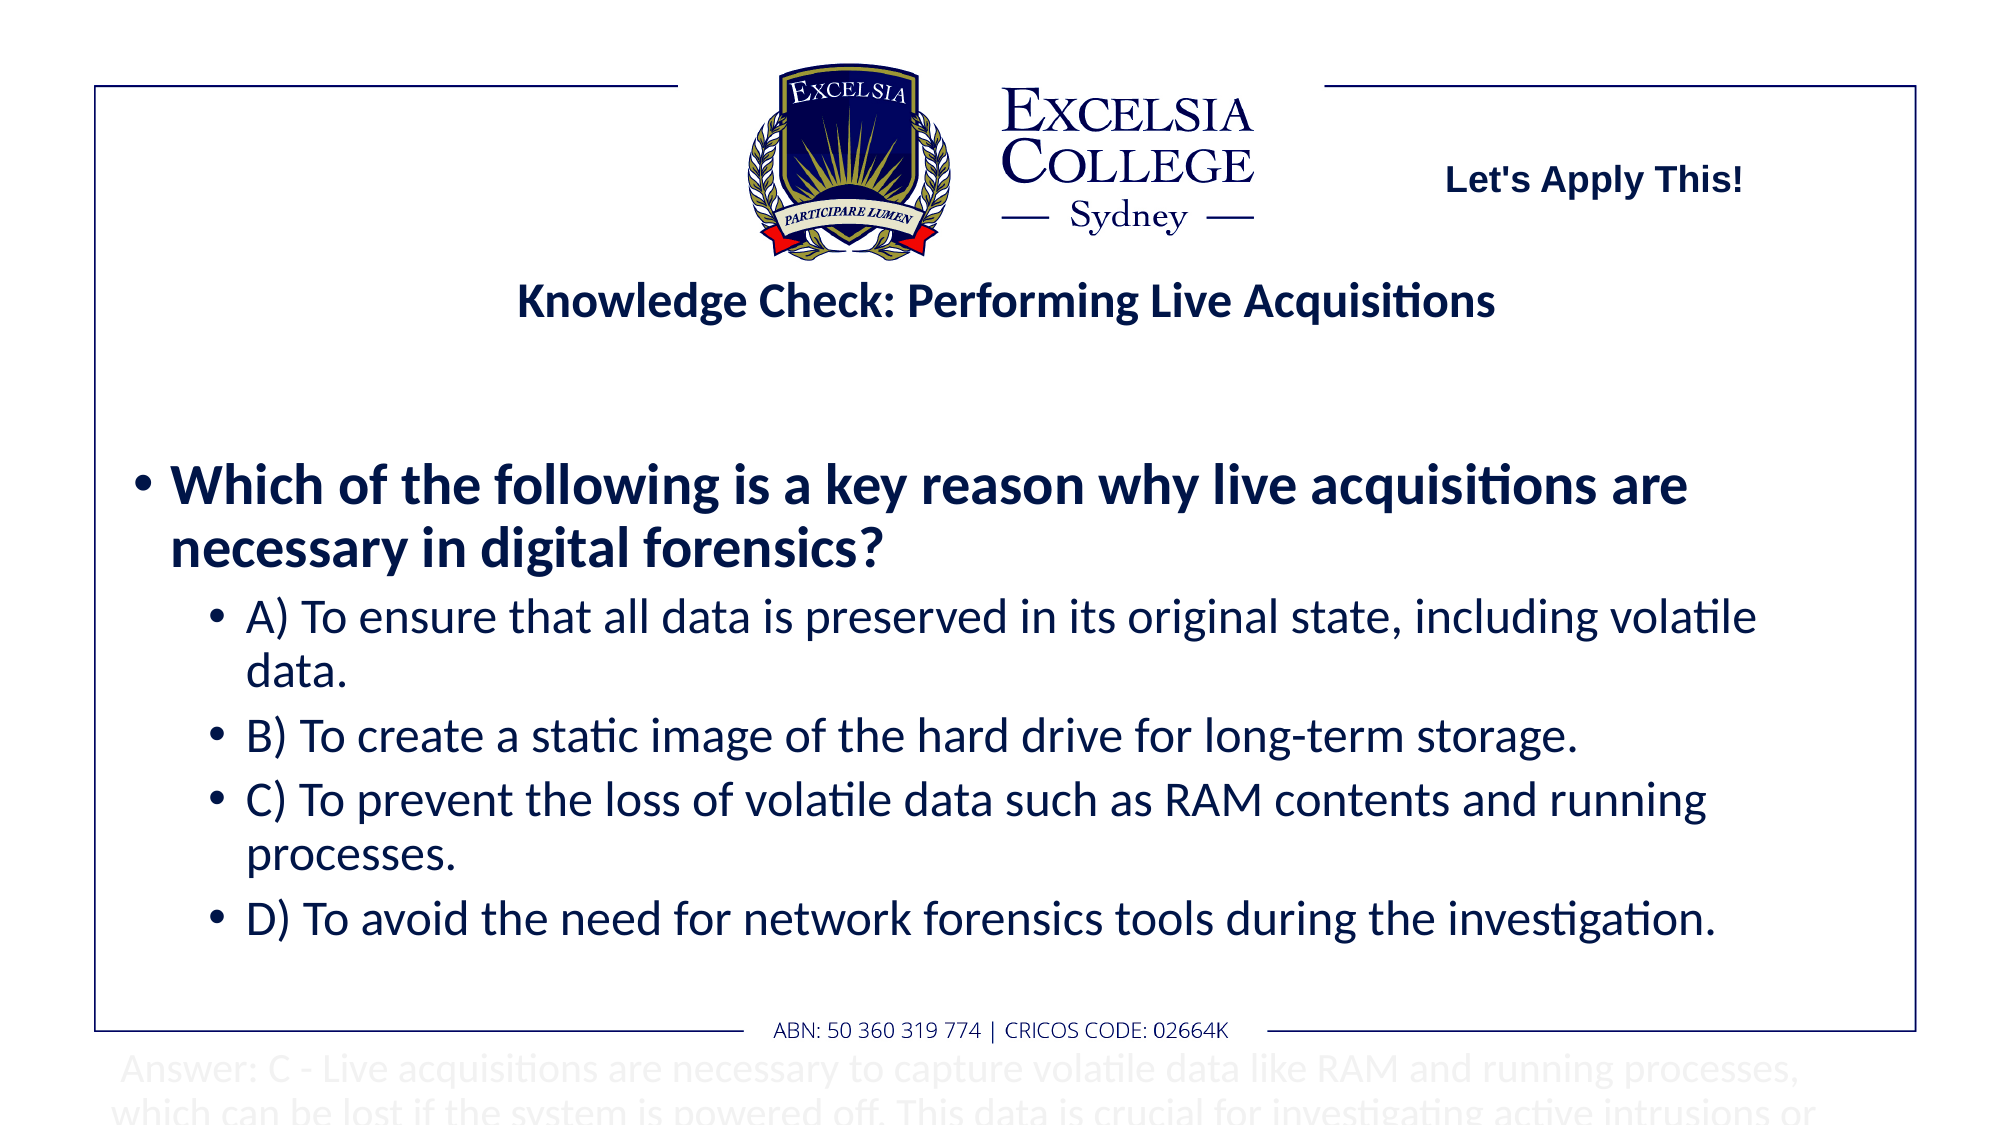

Let's Apply This!
# Knowledge Check: Performing Live Acquisitions

Which of the following is a key reason why live acquisitions are necessary in digital forensics?
A) To ensure that all data is preserved in its original state, including volatile data.
B) To create a static image of the hard drive for long-term storage.
C) To prevent the loss of volatile data such as RAM contents and running processes.
D) To avoid the need for network forensics tools during the investigation.

 Answer: C - Live acquisitions are necessary to capture volatile data like RAM and running processes, which can be lost if the system is powered off. This data is crucial for investigating active intrusions or malware that may not persist on the hard drive.